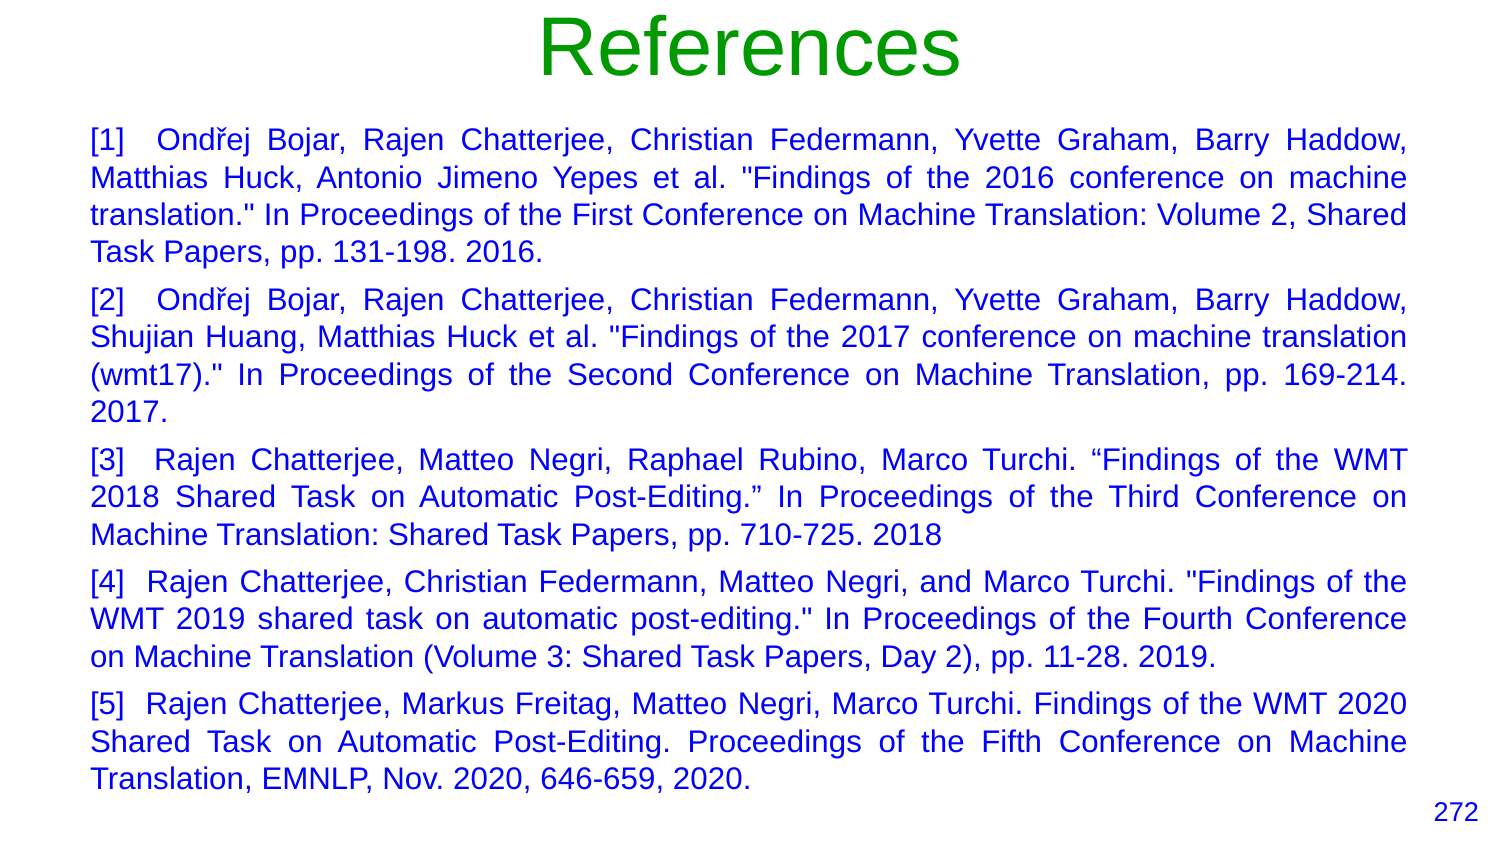

# References
[1]  Ondřej Bojar, Rajen Chatterjee, Christian Federmann, Yvette Graham, Barry Haddow, Matthias Huck, Antonio Jimeno Yepes et al. "Findings of the 2016 conference on machine translation." In Proceedings of the First Conference on Machine Translation: Volume 2, Shared Task Papers, pp. 131-198. 2016.
[2]  Ondřej Bojar, Rajen Chatterjee, Christian Federmann, Yvette Graham, Barry Haddow, Shujian Huang, Matthias Huck et al. "Findings of the 2017 conference on machine translation (wmt17)." In Proceedings of the Second Conference on Machine Translation, pp. 169-214. 2017.
[3]  Rajen Chatterjee, Matteo Negri, Raphael Rubino, Marco Turchi. “Findings of the WMT 2018 Shared Task on Automatic Post-Editing.” In Proceedings of the Third Conference on Machine Translation: Shared Task Papers, pp. 710-725. 2018
[4]  Rajen Chatterjee, Christian Federmann, Matteo Negri, and Marco Turchi. "Findings of the WMT 2019 shared task on automatic post-editing." In Proceedings of the Fourth Conference on Machine Translation (Volume 3: Shared Task Papers, Day 2), pp. 11-28. 2019.
[5]  Rajen Chatterjee, Markus Freitag, Matteo Negri, Marco Turchi. Findings of the WMT 2020 Shared Task on Automatic Post-Editing. Proceedings of the Fifth Conference on Machine Translation, EMNLP, Nov. 2020, 646-659, 2020.
272